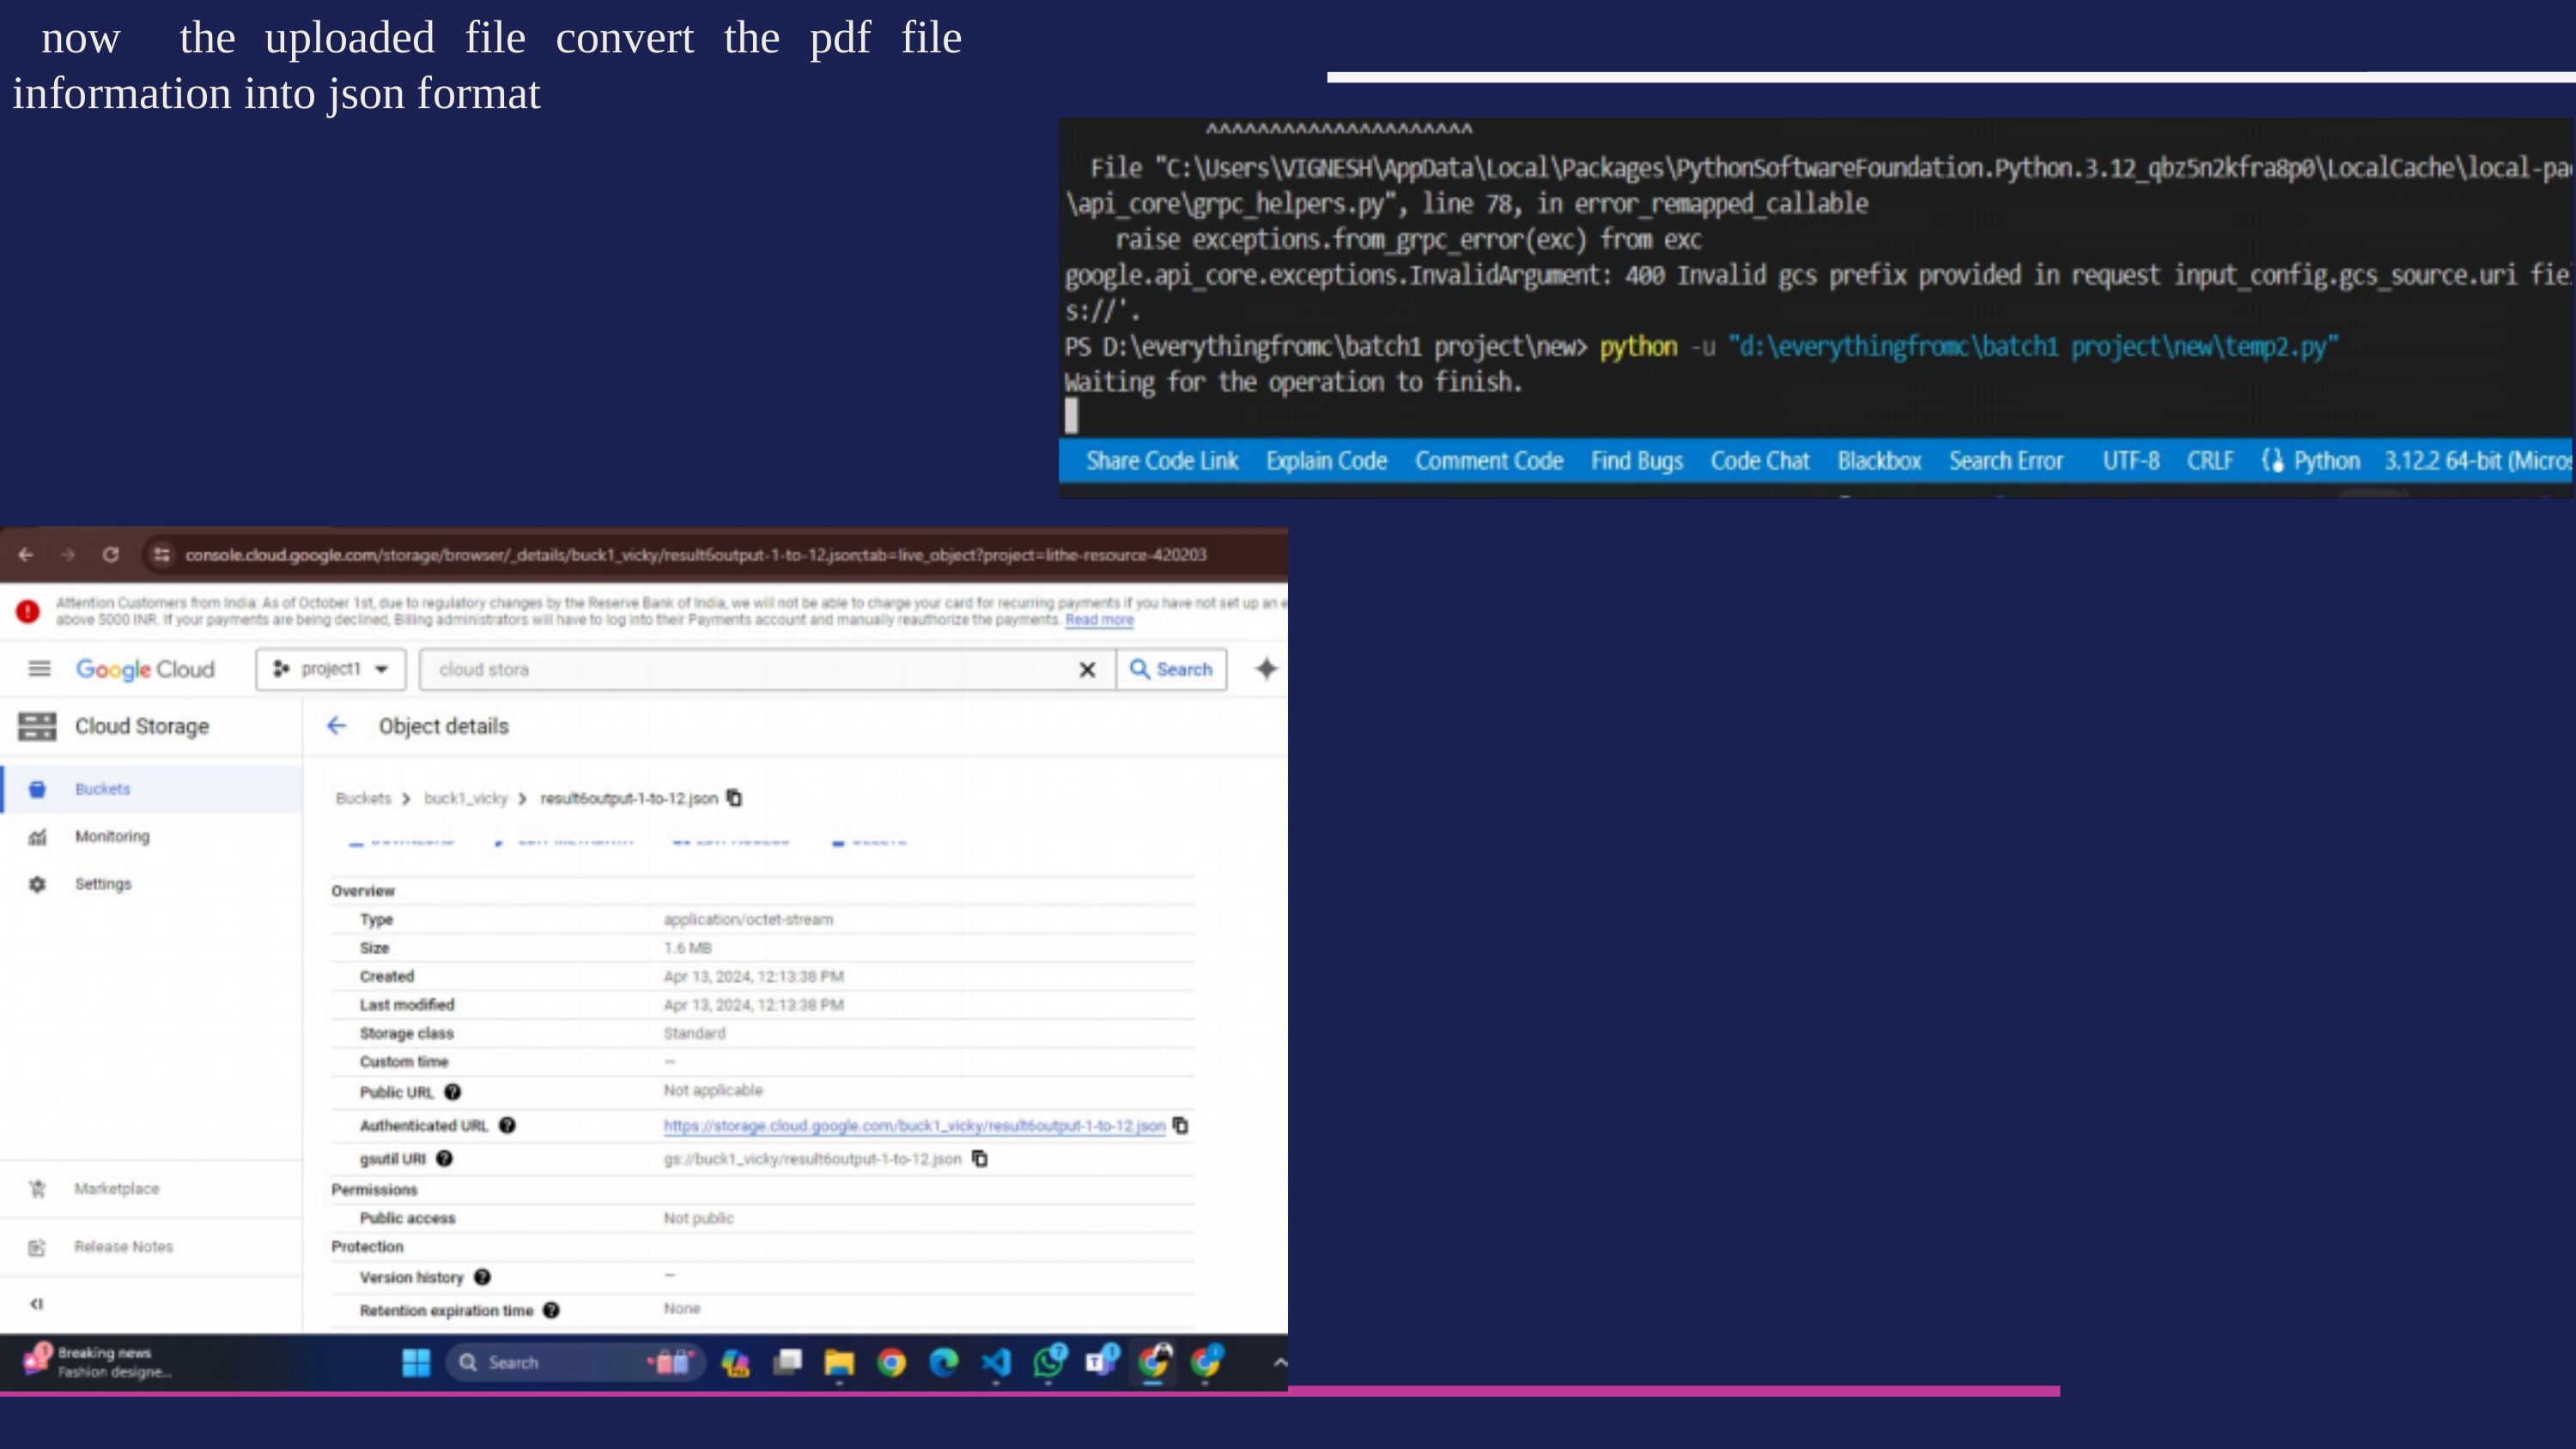

now  the uploaded file convert the pdf file information into json format